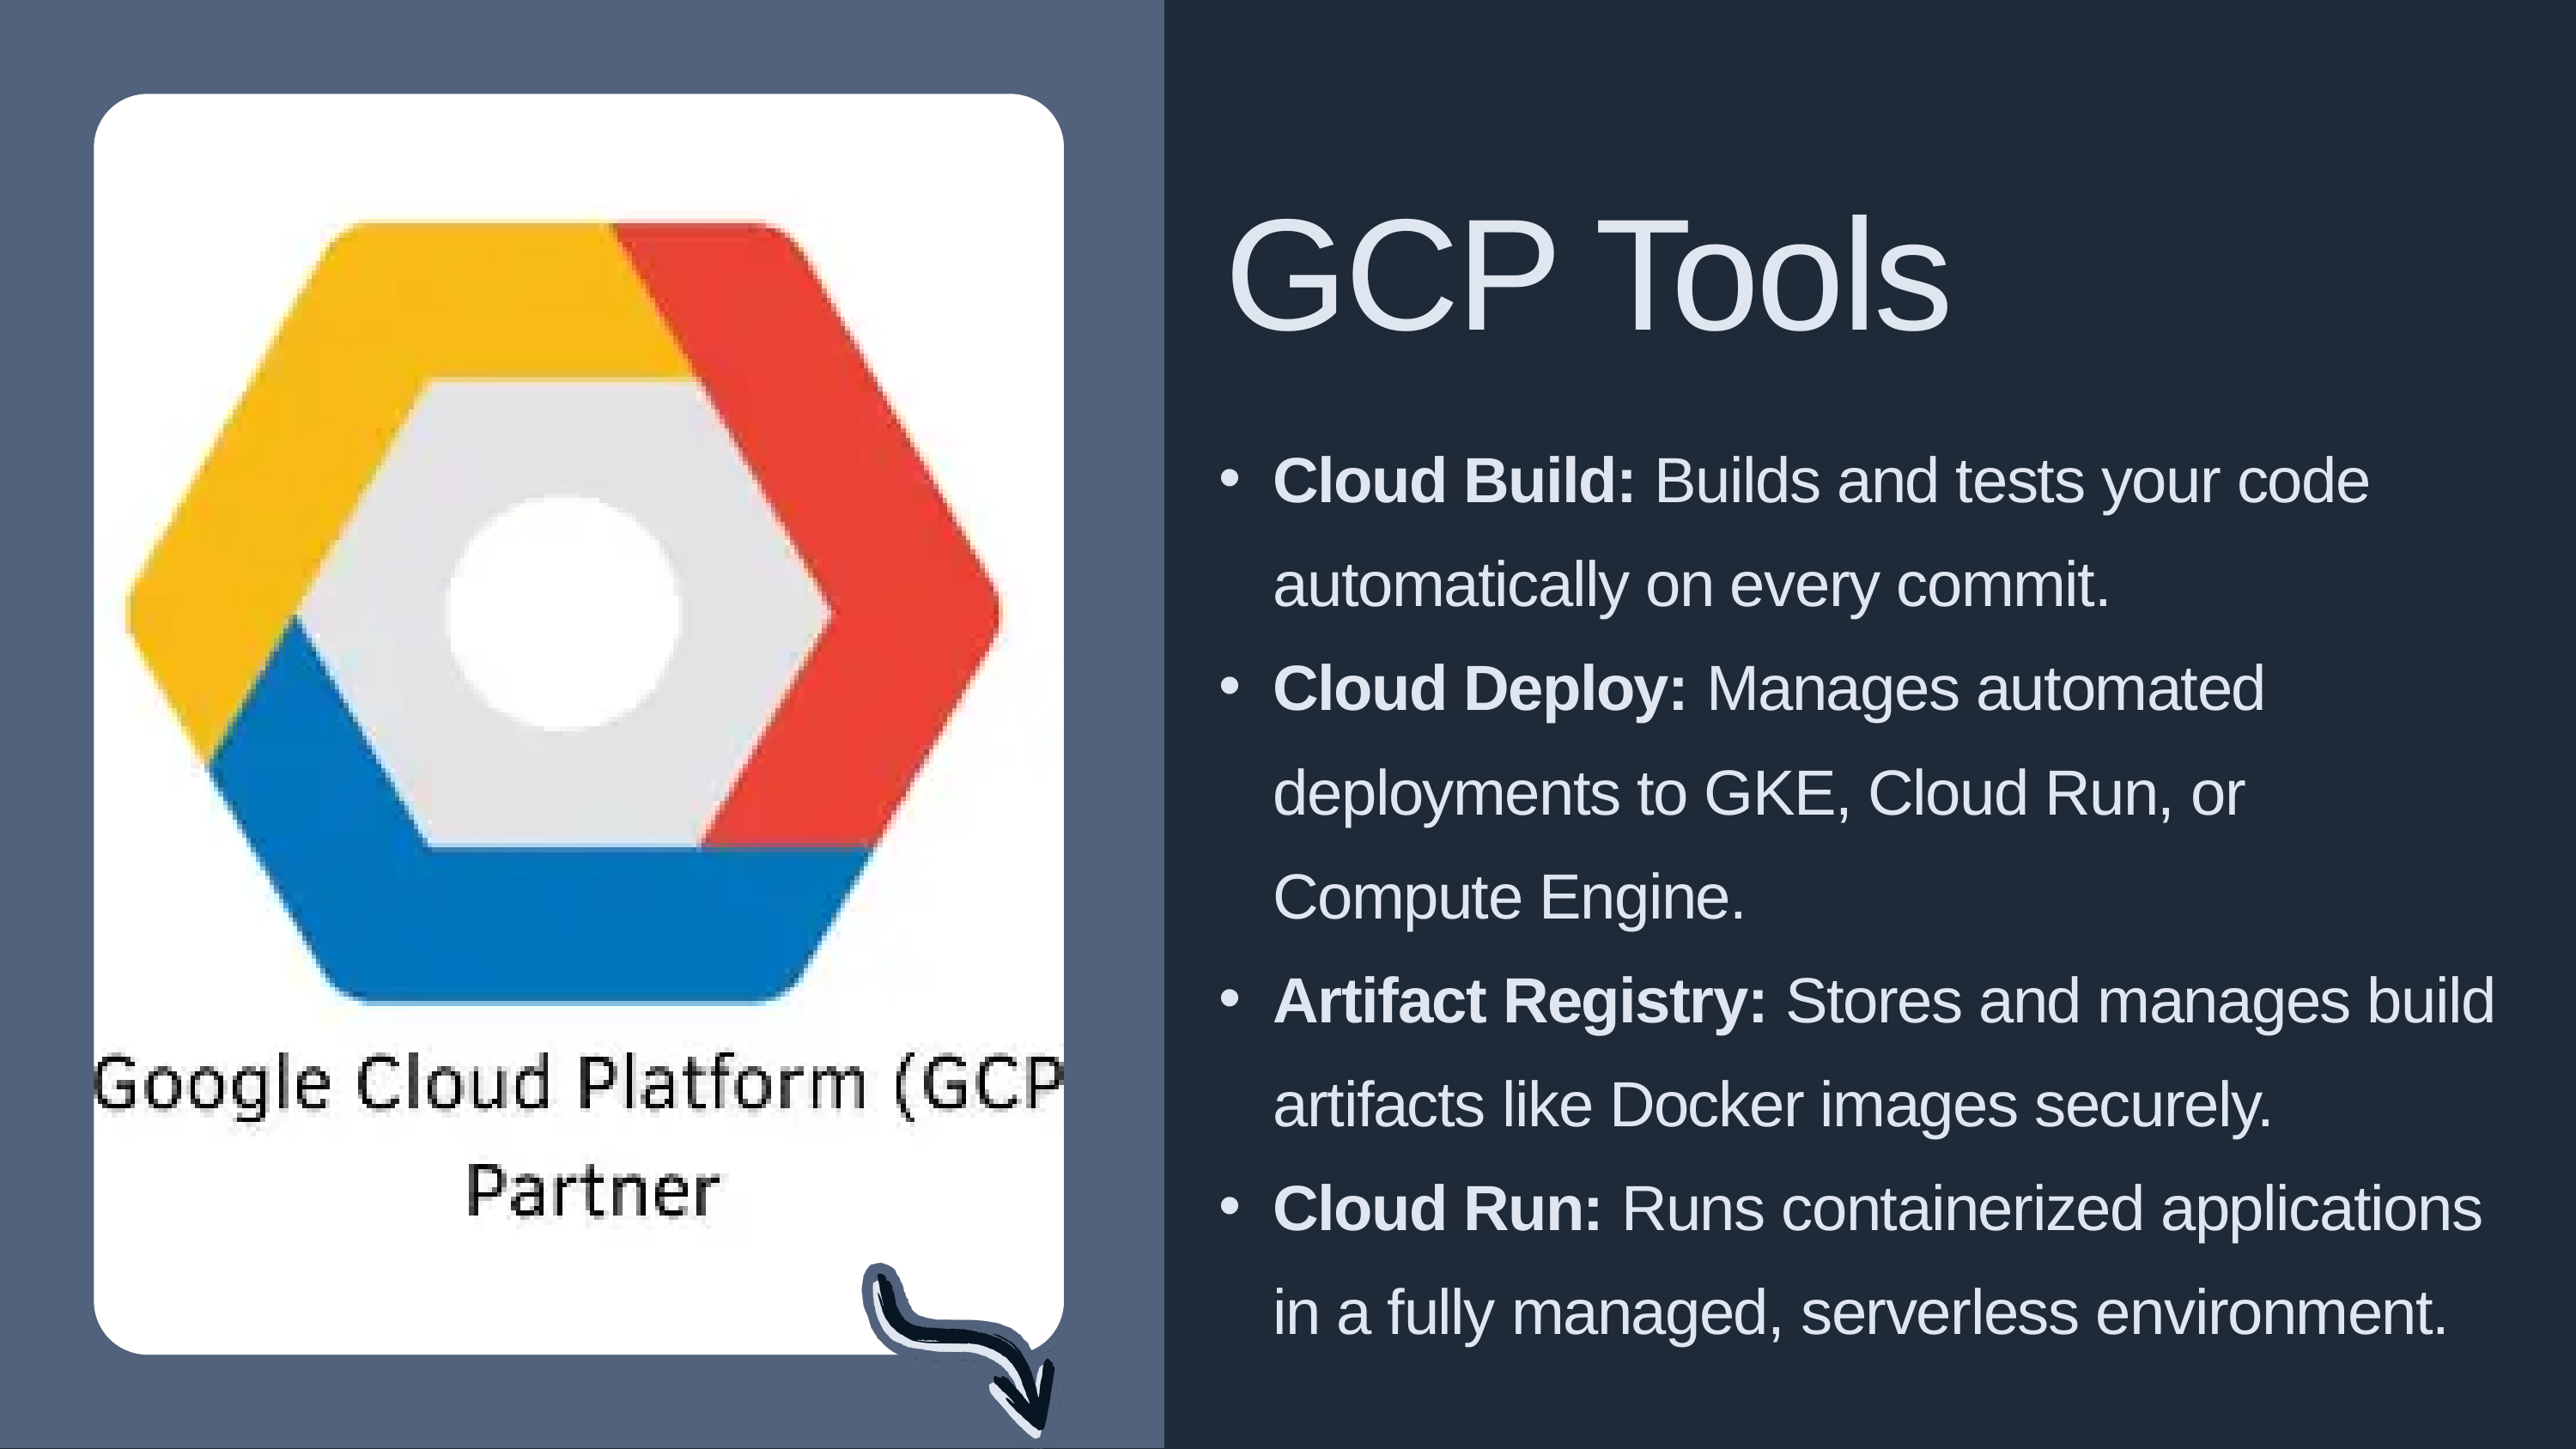

GCP Tools
Cloud Build: Builds and tests your code automatically on every commit.
Cloud Deploy: Manages automated deployments to GKE, Cloud Run, or Compute Engine.
Artifact Registry: Stores and manages build artifacts like Docker images securely.
Cloud Run: Runs containerized applications in a fully managed, serverless environment.